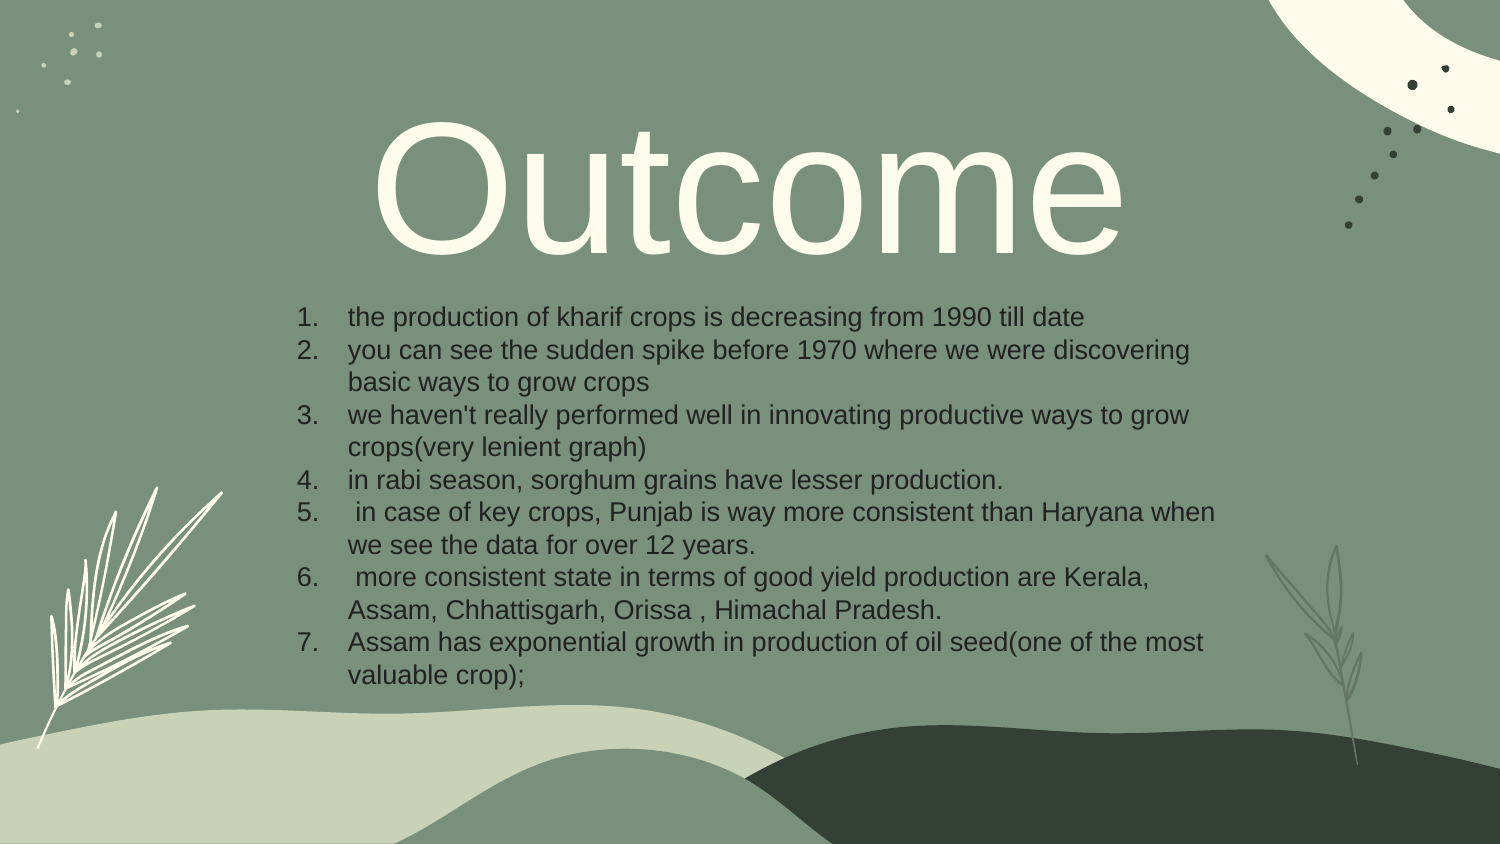

# Outcome
the production of kharif crops is decreasing from 1990 till date
you can see the sudden spike before 1970 where we were discovering basic ways to grow crops
we haven't really performed well in innovating productive ways to grow crops(very lenient graph)
in rabi season, sorghum grains have lesser production.
 in case of key crops, Punjab is way more consistent than Haryana when we see the data for over 12 years.
 more consistent state in terms of good yield production are Kerala, Assam, Chhattisgarh, Orissa , Himachal Pradesh.
Assam has exponential growth in production of oil seed(one of the most valuable crop);